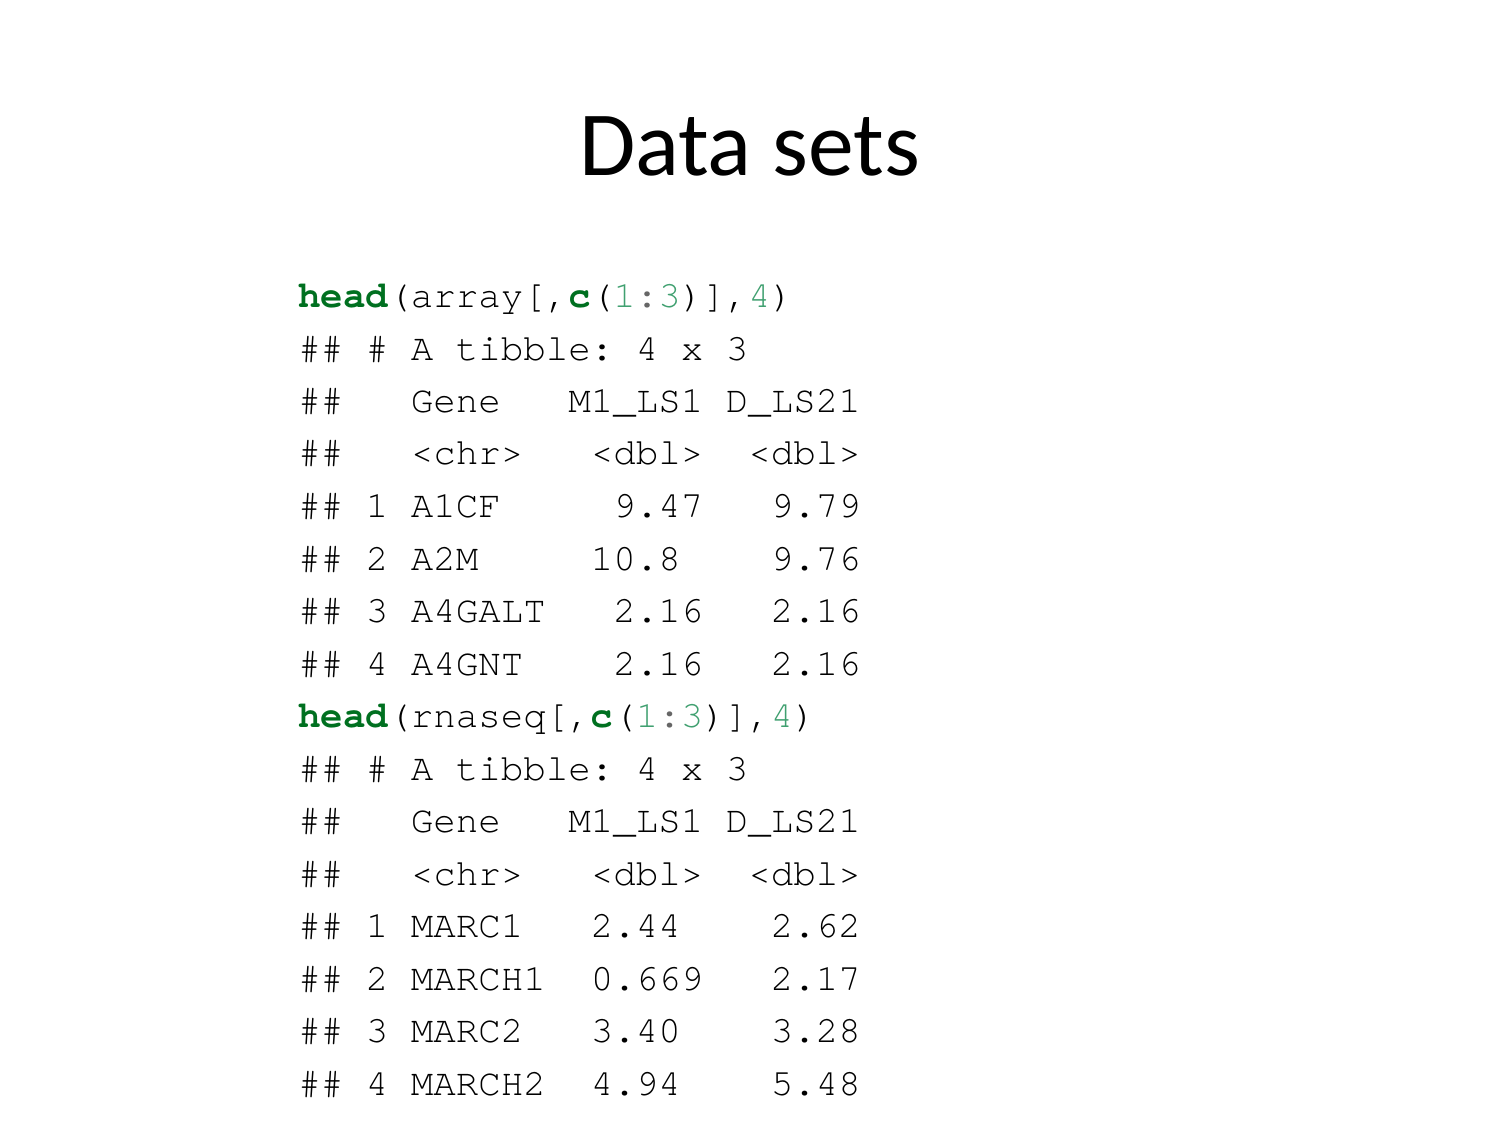

# Data sets
head(array[,c(1:3)],4)
## # A tibble: 4 x 3
##   Gene   M1_LS1 D_LS21
##   <chr>   <dbl>  <dbl>
## 1 A1CF     9.47   9.79
## 2 A2M     10.8    9.76
## 3 A4GALT   2.16   2.16
## 4 A4GNT    2.16   2.16
head(rnaseq[,c(1:3)],4)
## # A tibble: 4 x 3
##   Gene   M1_LS1 D_LS21
##   <chr>   <dbl>  <dbl>
## 1 MARC1   2.44    2.62
## 2 MARCH1  0.669   2.17
## 3 MARC2   3.40    3.28
## 4 MARCH2  4.94    5.48